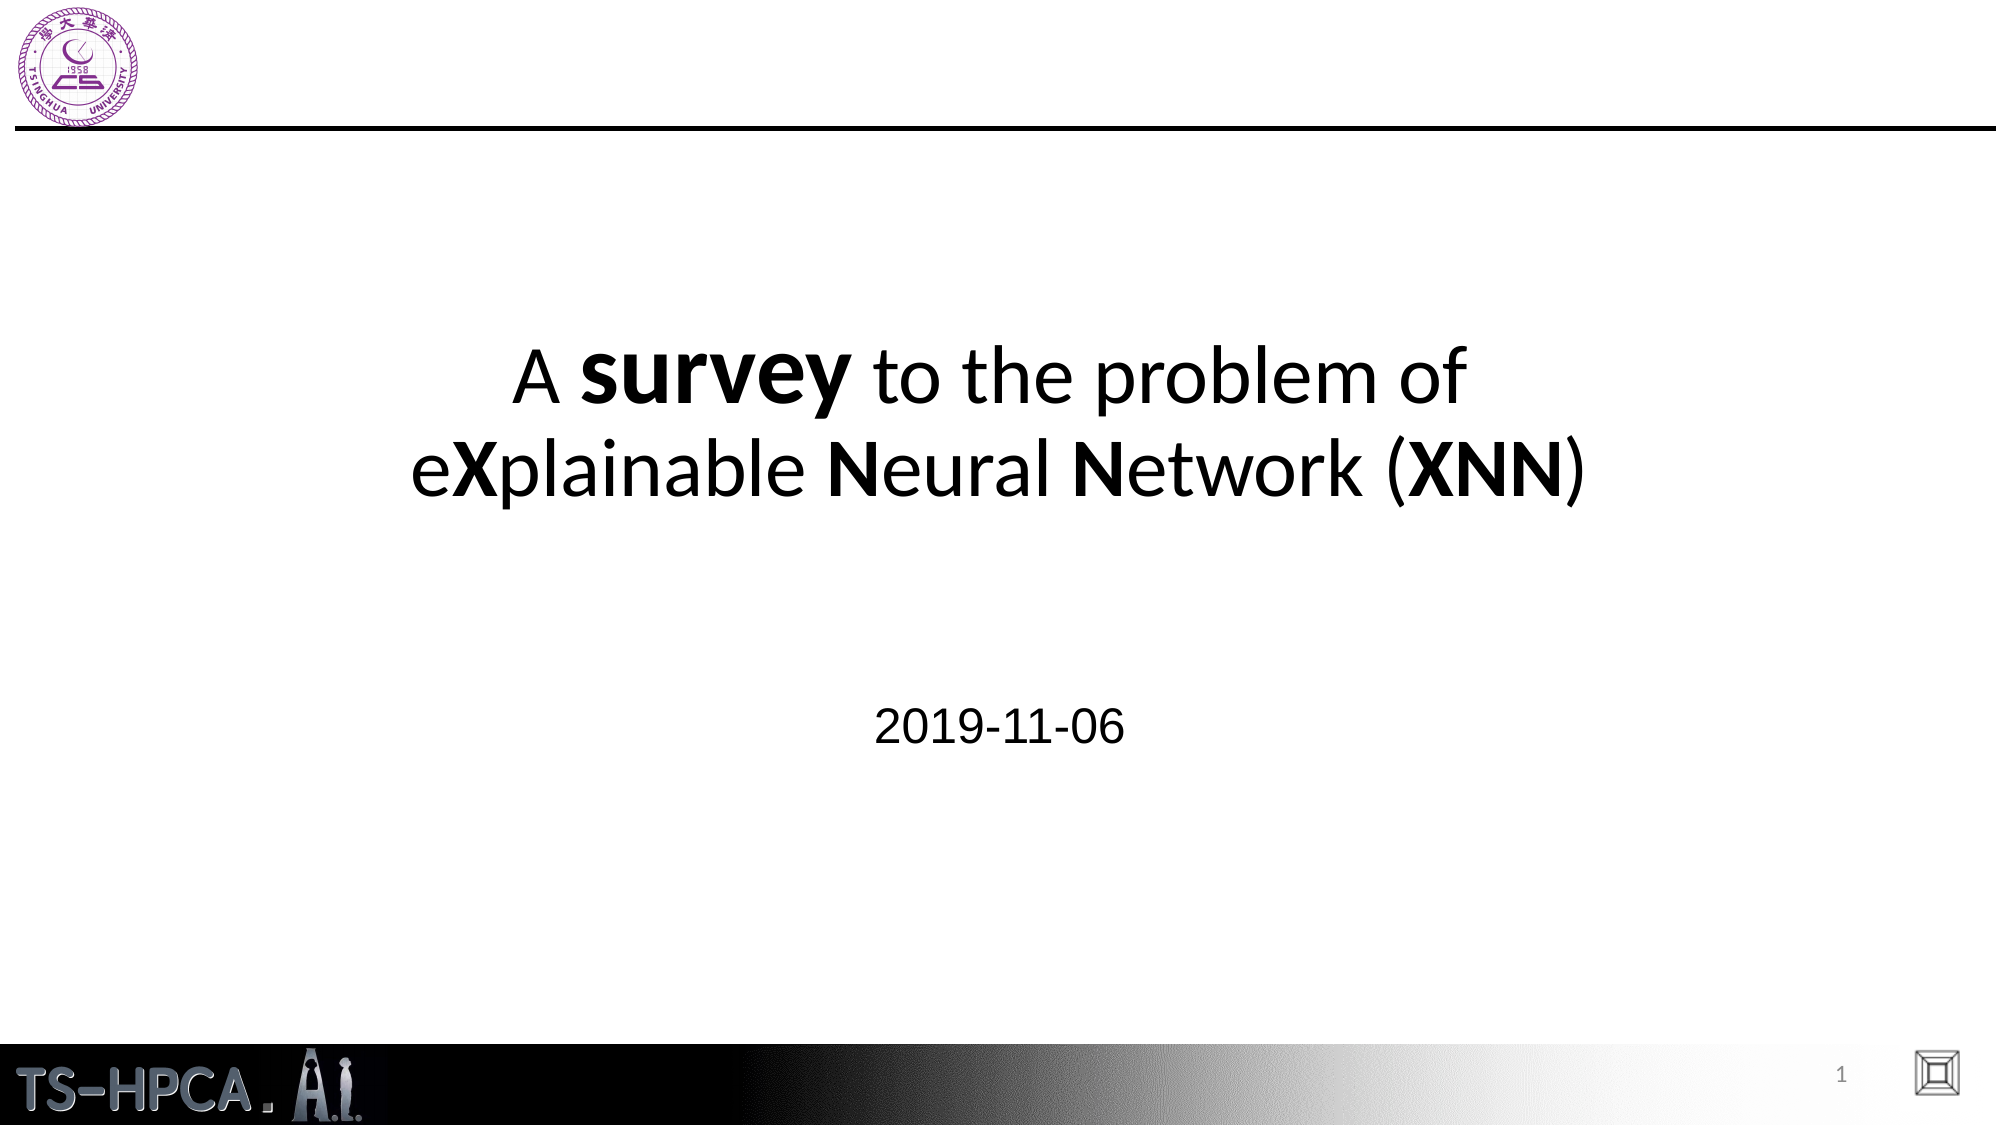

# A survey to the problem of eXplainable Neural Network (XNN)
2019-11-06
1